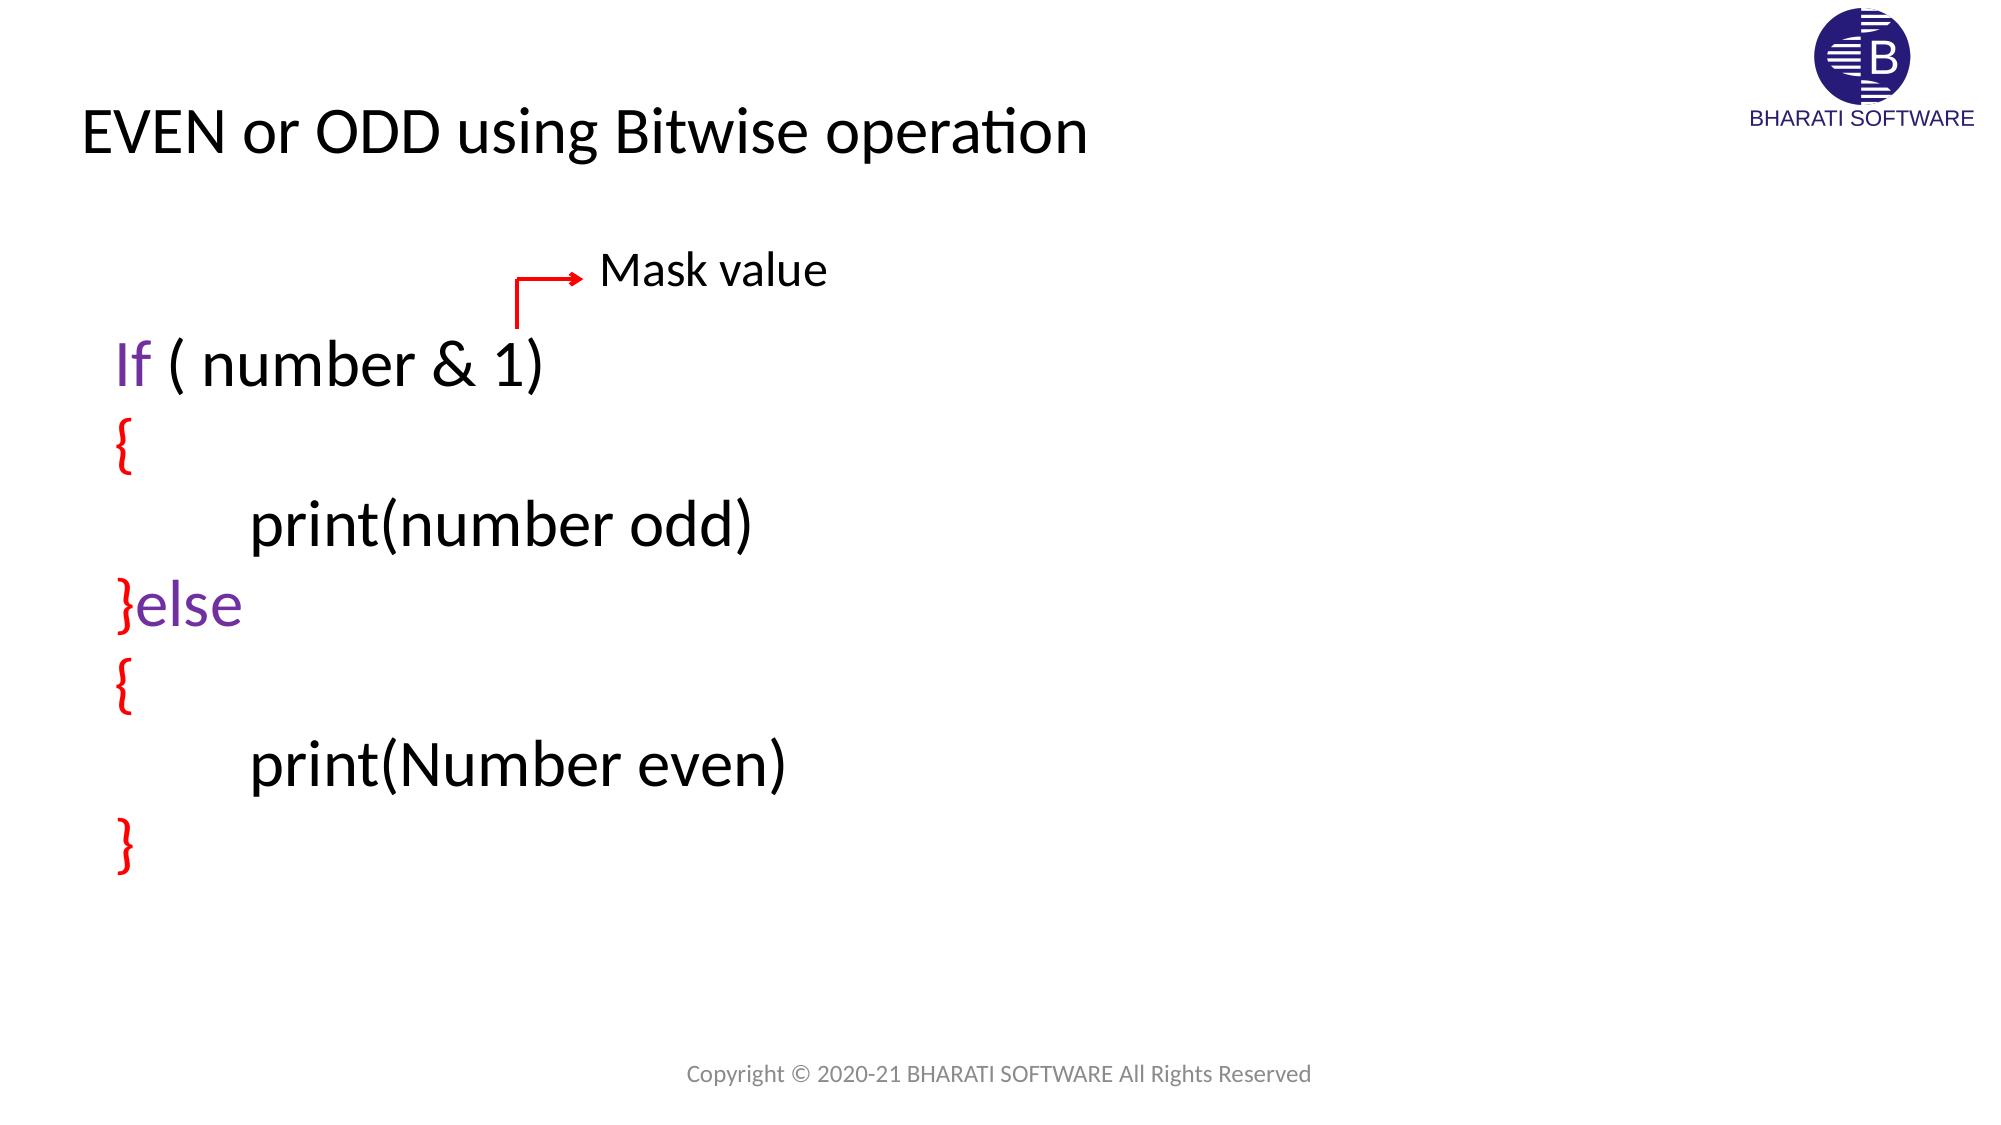

EVEN or ODD using Bitwise operation
Mask value
If ( number & 1)
{
         print(number odd)
}else
{
         print(Number even)
}
Copyright © 2020-21 BHARATI SOFTWARE All Rights Reserved